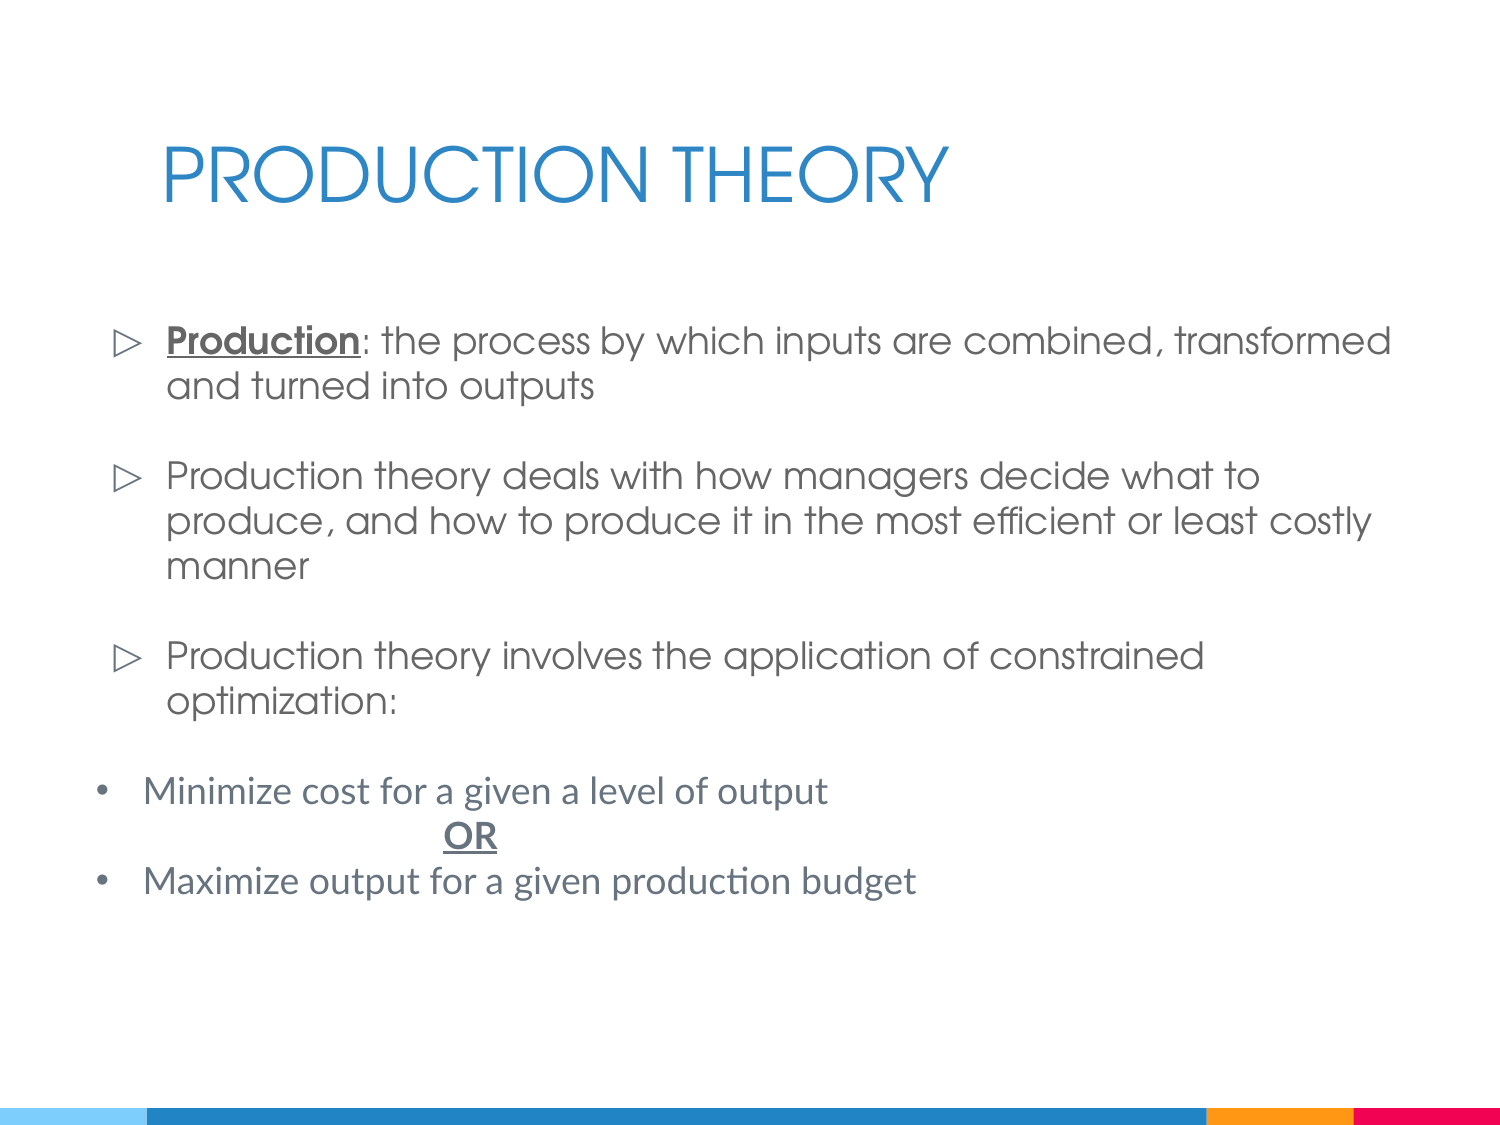

# PRODUCTION THEORY
Production: the process by which inputs are combined, transformed and turned into outputs
Production theory deals with how managers decide what to produce, and how to produce it in the most efficient or least costly manner
Production theory involves the application of constrained optimization:

Minimize cost for a given a level of output
		     OR
Maximize output for a given production budget